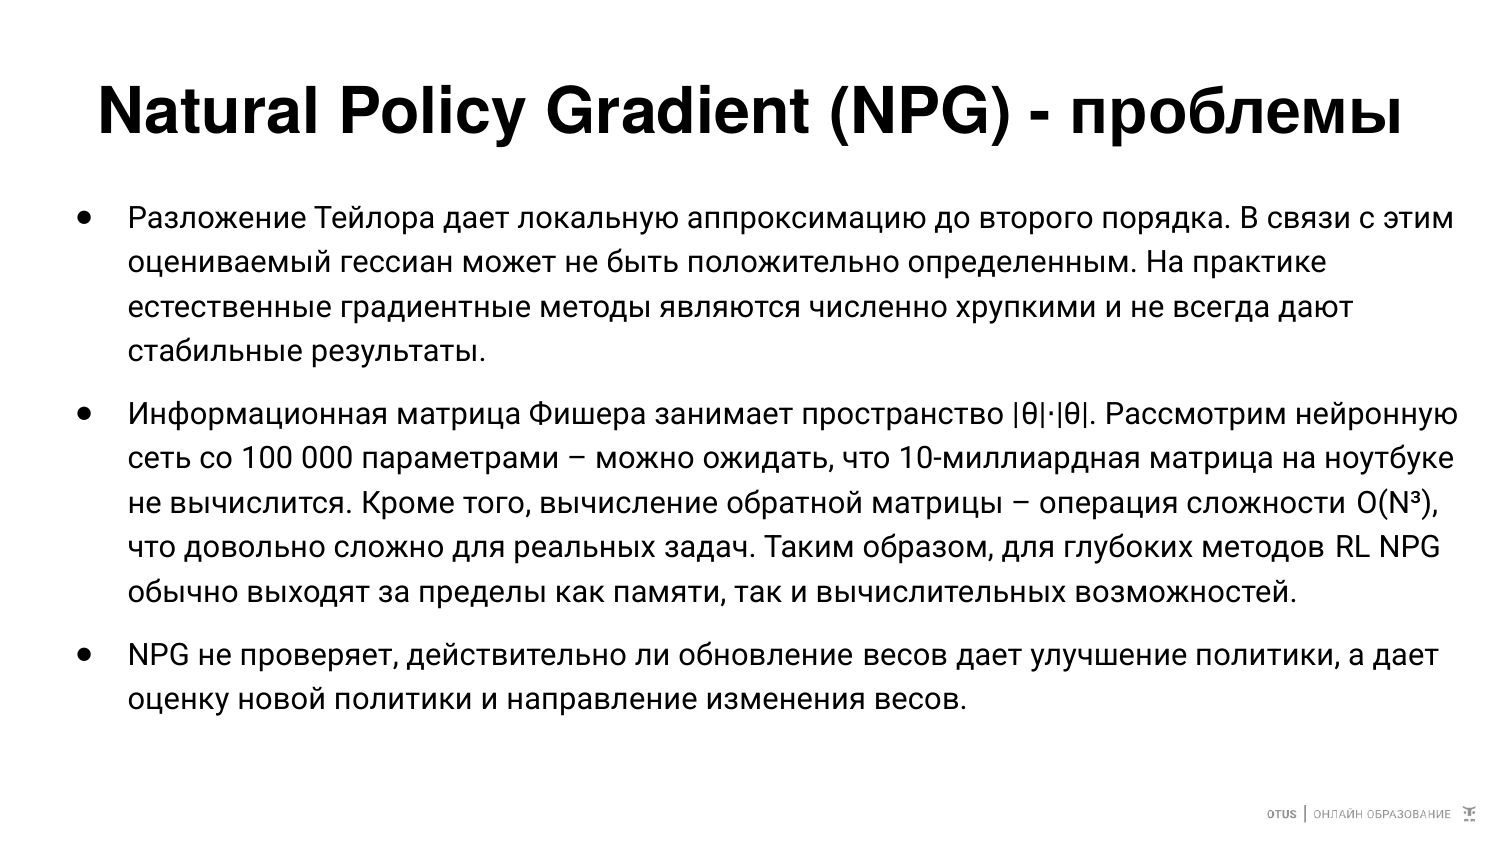

# Natural Policy Gradient (NPG) - проблемы
Разложение Тейлора дает локальную аппроксимацию до второго порядка. В связи с этим оцениваемый гессиан может не быть положительно определенным. На практике естественные градиентные методы являются численно хрупкими и не всегда дают стабильные результаты.
Информационная матрица Фишера занимает пространство |θ|⋅|θ|. Рассмотрим нейронную сеть со 100 000 параметрами – можно ожидать, что 10-миллиардная матрица на ноутбуке не вычислится. Кроме того, вычисление обратной матрицы – операция сложности O(N³), что довольно сложно для реальных задач. Таким образом, для глубоких методов RL NPG обычно выходят за пределы как памяти, так и вычислительных возможностей.
NPG не проверяет, действительно ли обновление весов дает улучшение политики, а дает оценку новой политики и направление изменения весов.